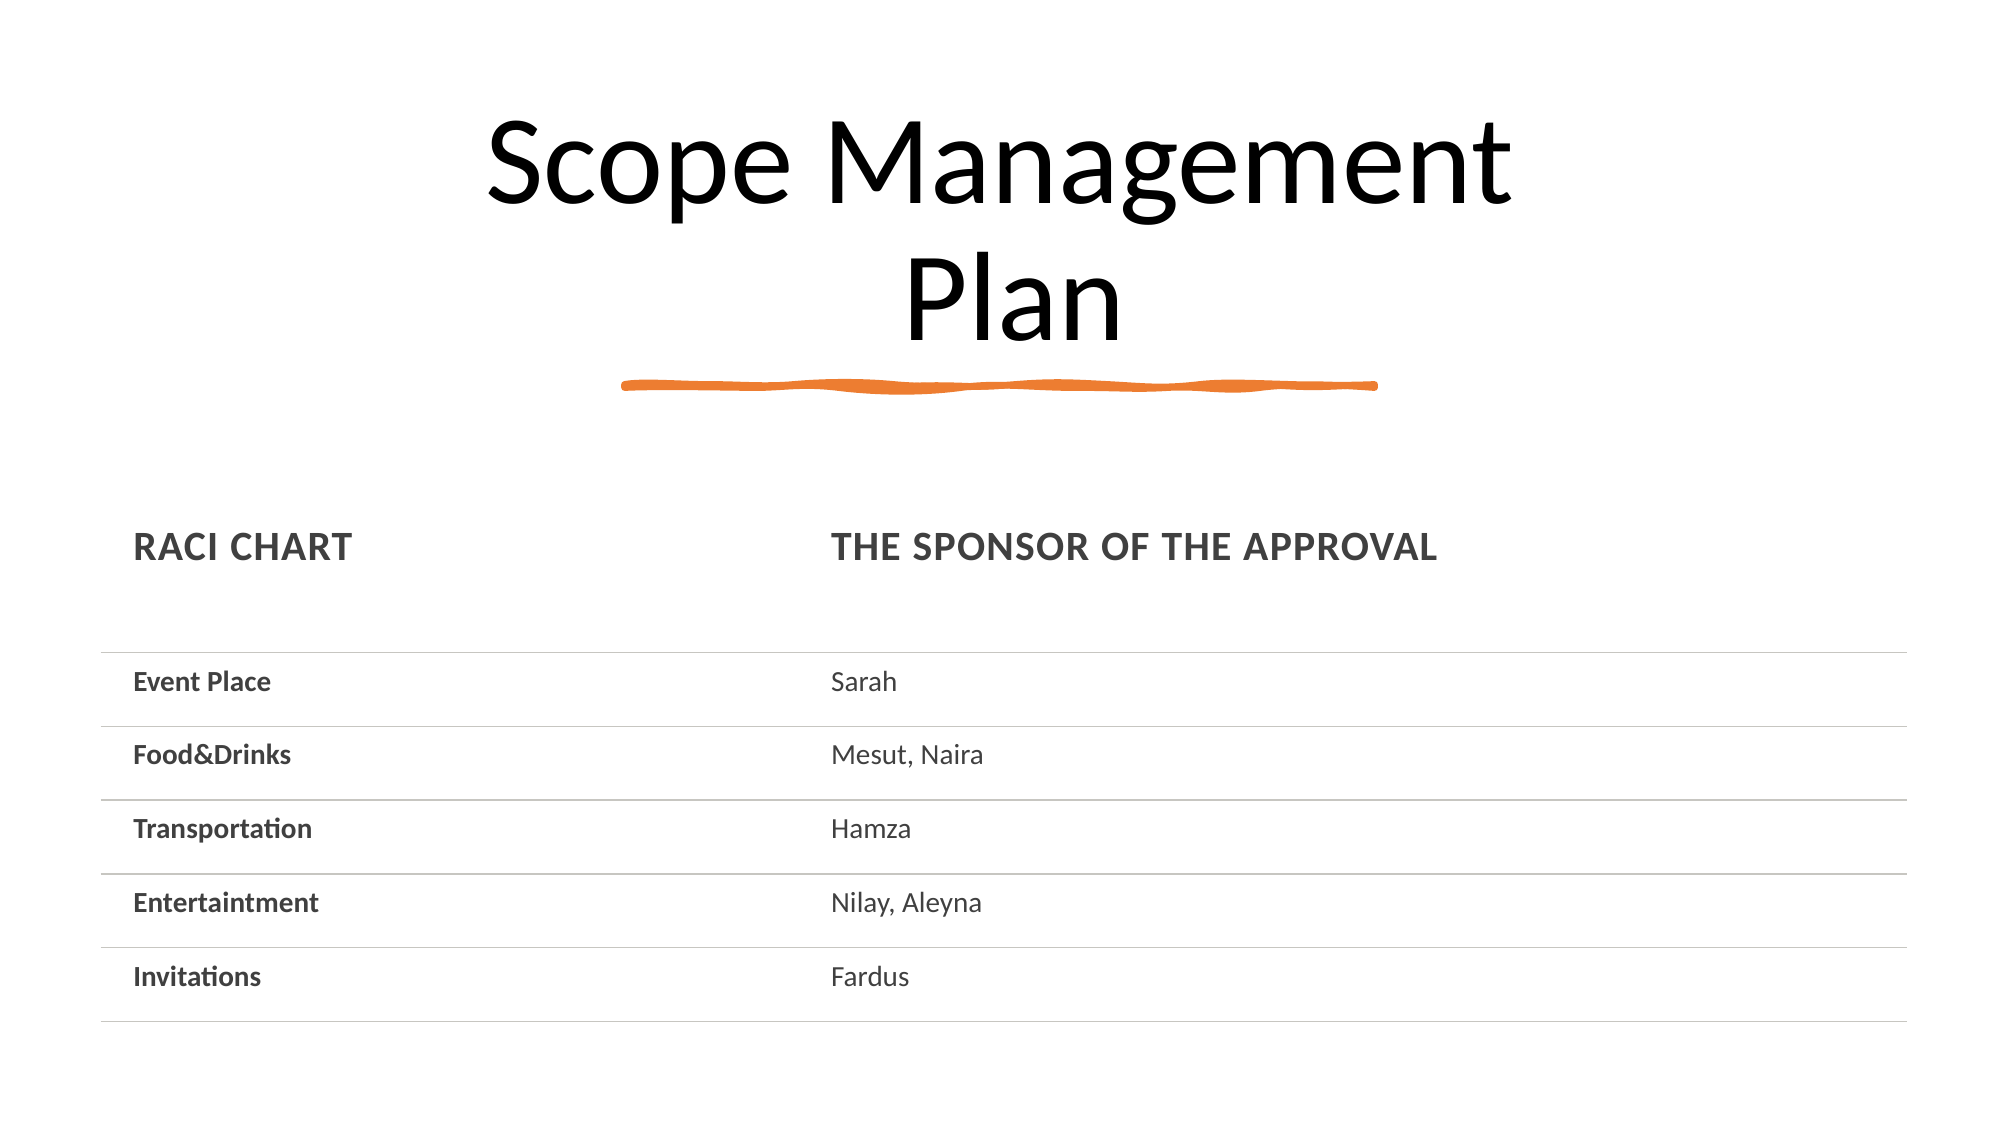

Scope Management
 Plan

| RACI Chart | The sponsor of the approval |
| --- | --- |
| Event Place | Sarah |
| Food&Drinks | Mesut, Naira |
| Transportation | Hamza |
| Entertaintment | Nilay, Aleyna |
| Invitations | Fardus |